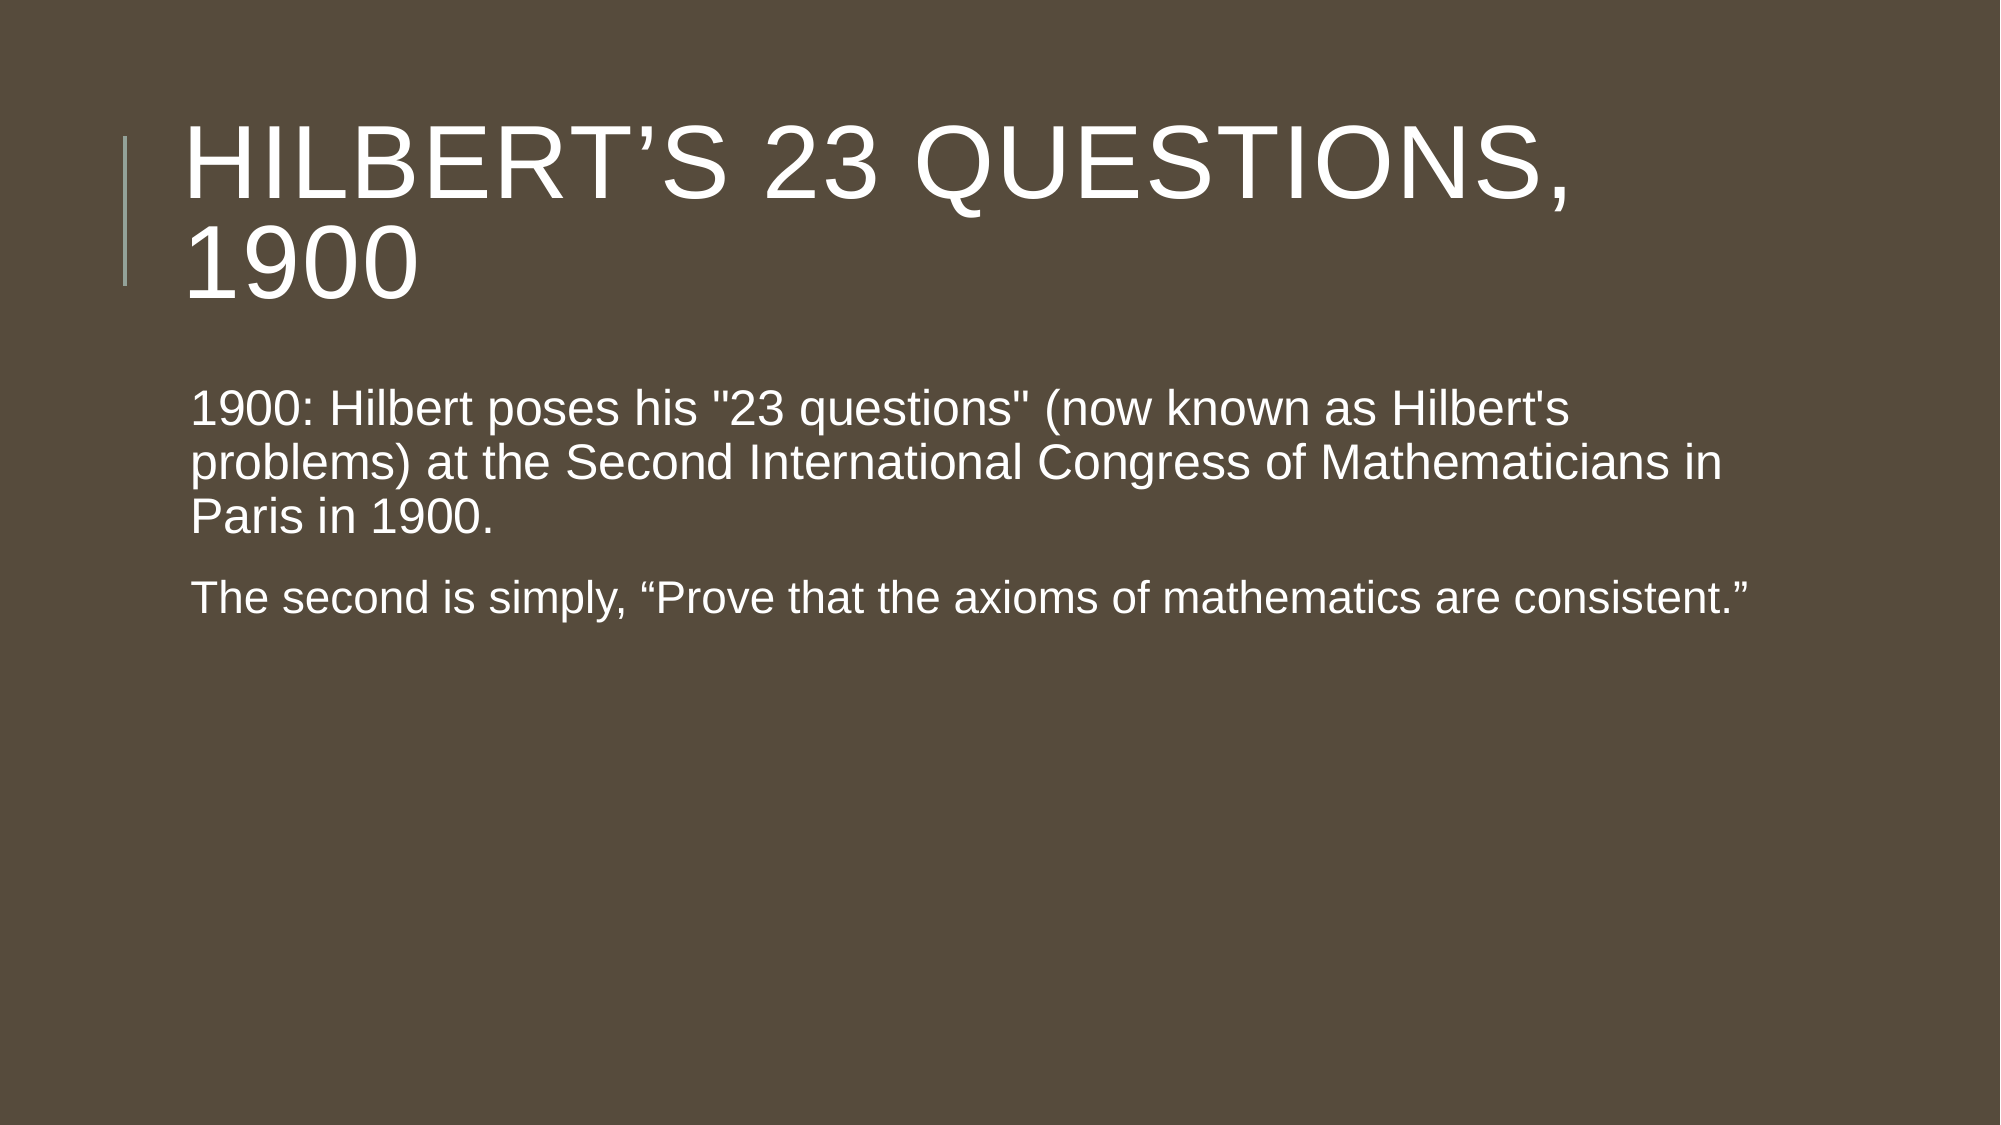

# Hilbert’s 23 questions, 1900
1900: Hilbert poses his "23 questions" (now known as Hilbert's problems) at the Second International Congress of Mathematicians in Paris in 1900.
The second is simply, “Prove that the axioms of mathematics are consistent.”